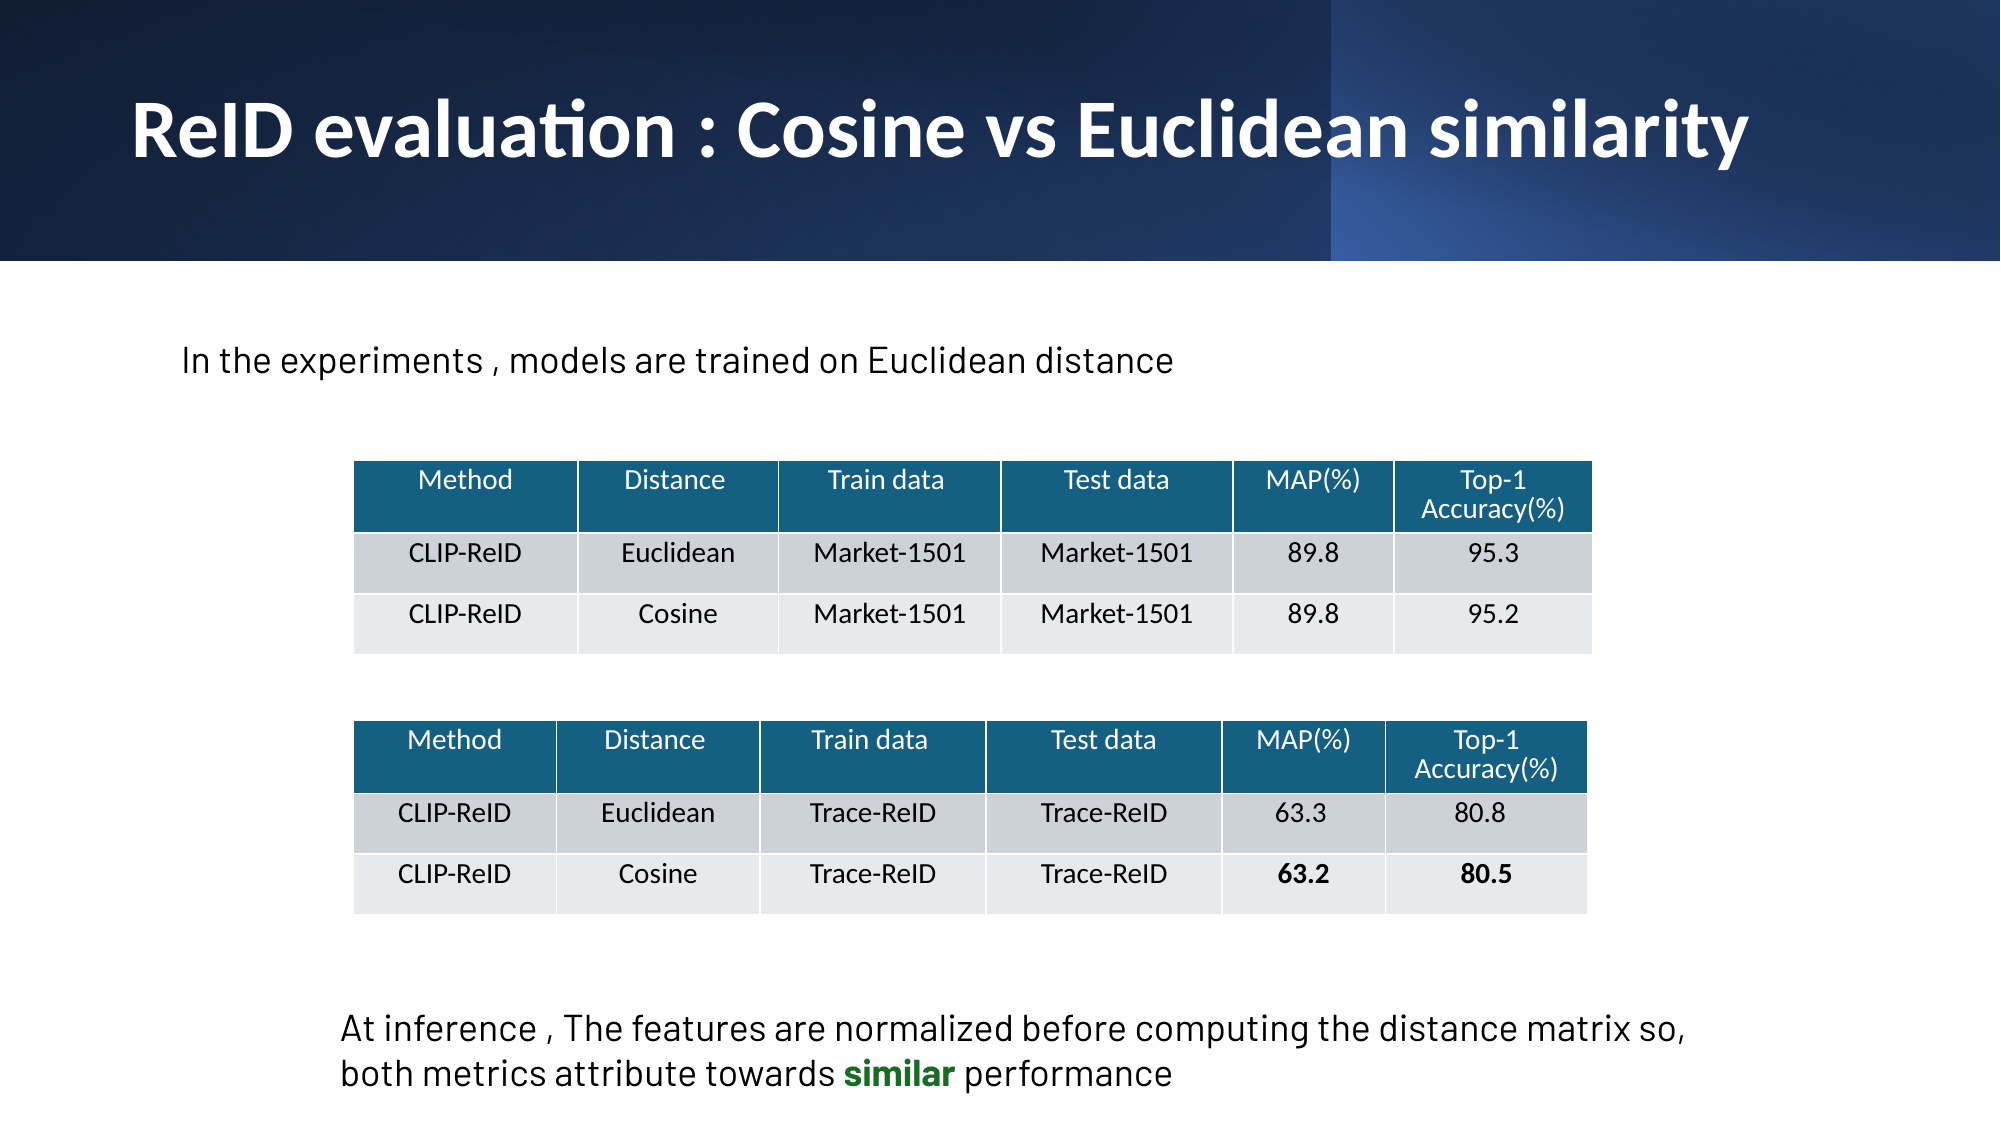

# ReID evaluation : Cosine vs Euclidean similarity
In the experiments , models are trained on Euclidean distance
| Method | Distance | Train data | Test data | MAP(%) | Top-1 Accuracy(%) |
| --- | --- | --- | --- | --- | --- |
| CLIP-ReID | Euclidean | Market-1501 | Market-1501 | 89.8 | 95.3 |
| CLIP-ReID | Cosine | Market-1501 | Market-1501 | 89.8 | 95.2 |
| Method | Distance | Train data | Test data | MAP(%) | Top-1 Accuracy(%) |
| --- | --- | --- | --- | --- | --- |
| CLIP-ReID | Euclidean | Trace-ReID | Trace-ReID | 63.3 | 80.8 |
| CLIP-ReID | Cosine | Trace-ReID | Trace-ReID | 63.2 | 80.5 |
At inference , The features are normalized before computing the distance matrix so, both metrics attribute towards similar performance